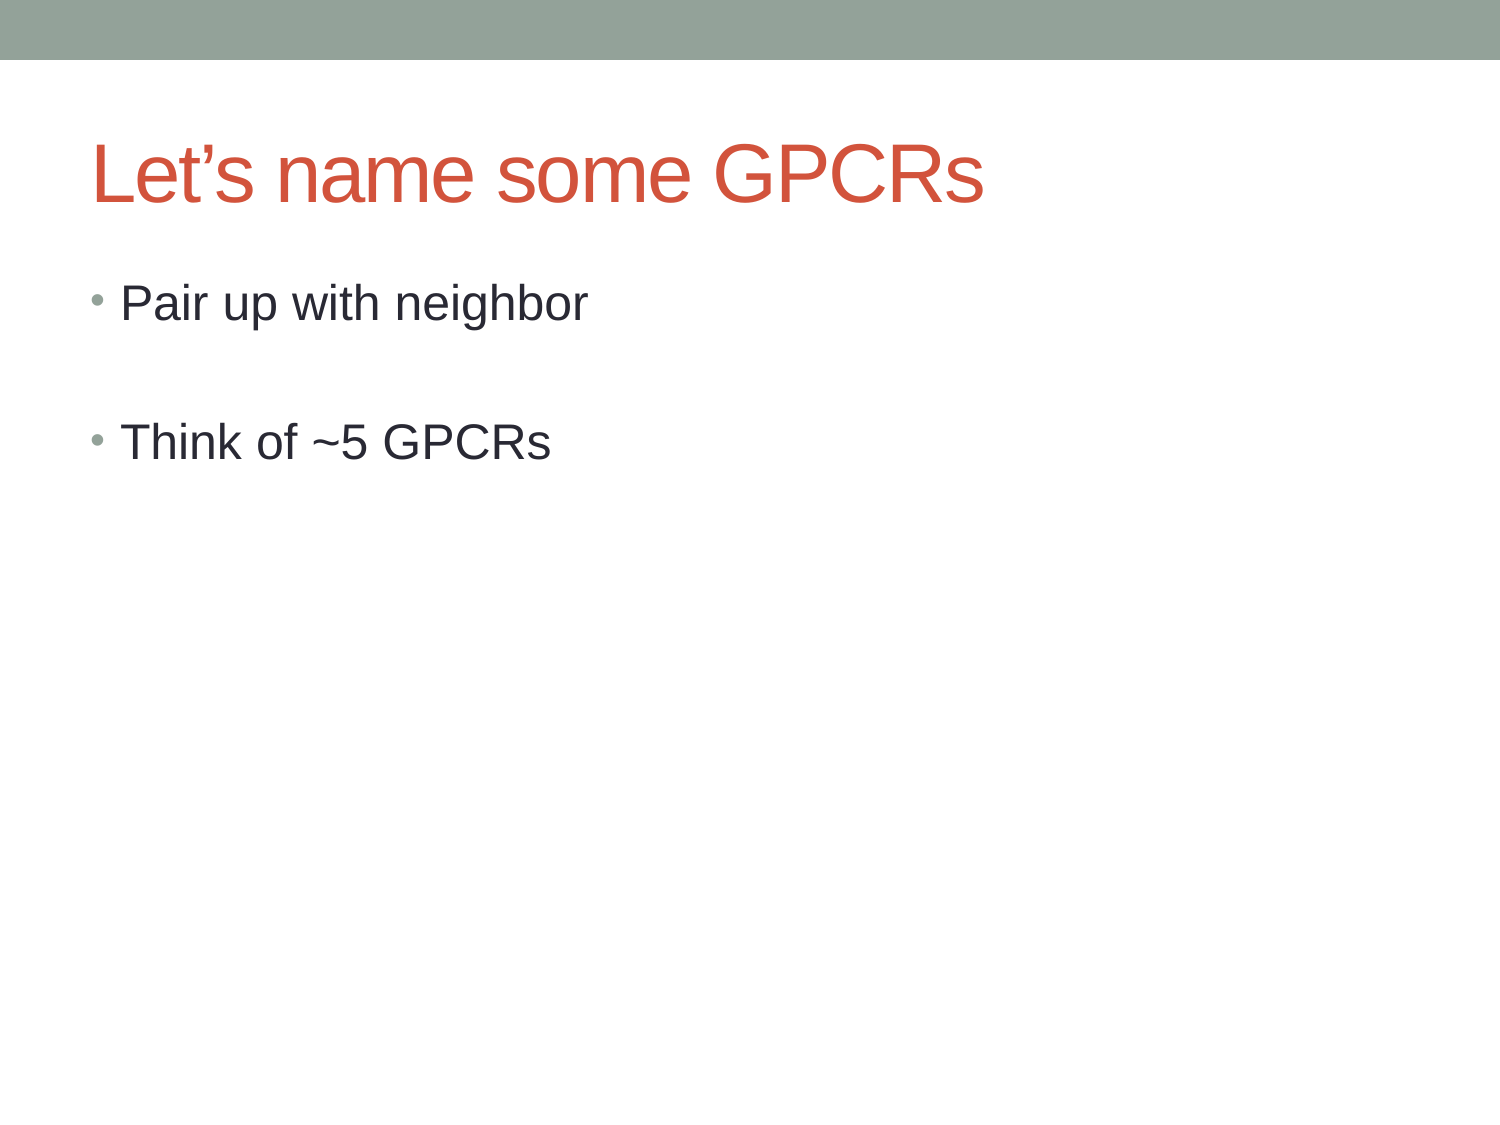

# Let’s name some GPCRs
Pair up with neighbor

Think of ~5 GPCRs